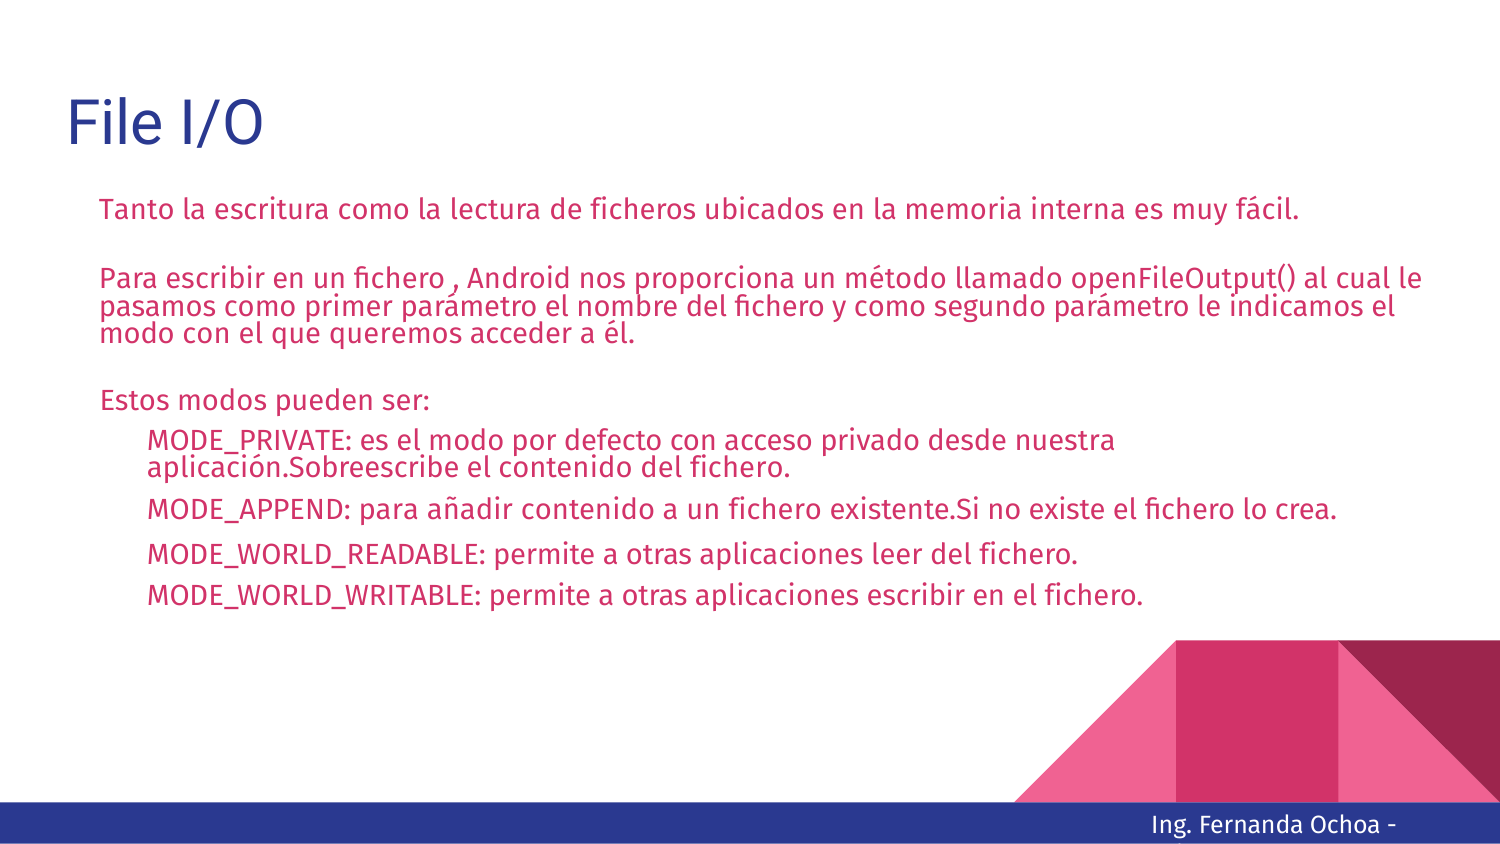

# File I/O
Tanto la escritura como la lectura de ficheros ubicados en la memoria interna es muy fácil.

Para escribir en un fichero , Android nos proporciona un método llamado openFileOutput() al cual le pasamos como primer parámetro el nombre del fichero y como segundo parámetro le indicamos el modo con el que queremos acceder a él.

Estos modos pueden ser:

MODE_PRIVATE: es el modo por defecto con acceso privado desde nuestra aplicación.Sobreescribe el contenido del fichero.

MODE_APPEND: para añadir contenido a un fichero existente.Si no existe el fichero lo crea.
MODE_WORLD_READABLE: permite a otras aplicaciones leer del fichero.

MODE_WORLD_WRITABLE: permite a otras aplicaciones escribir en el fichero.
Ing. Fernanda Ochoa - @imonsh